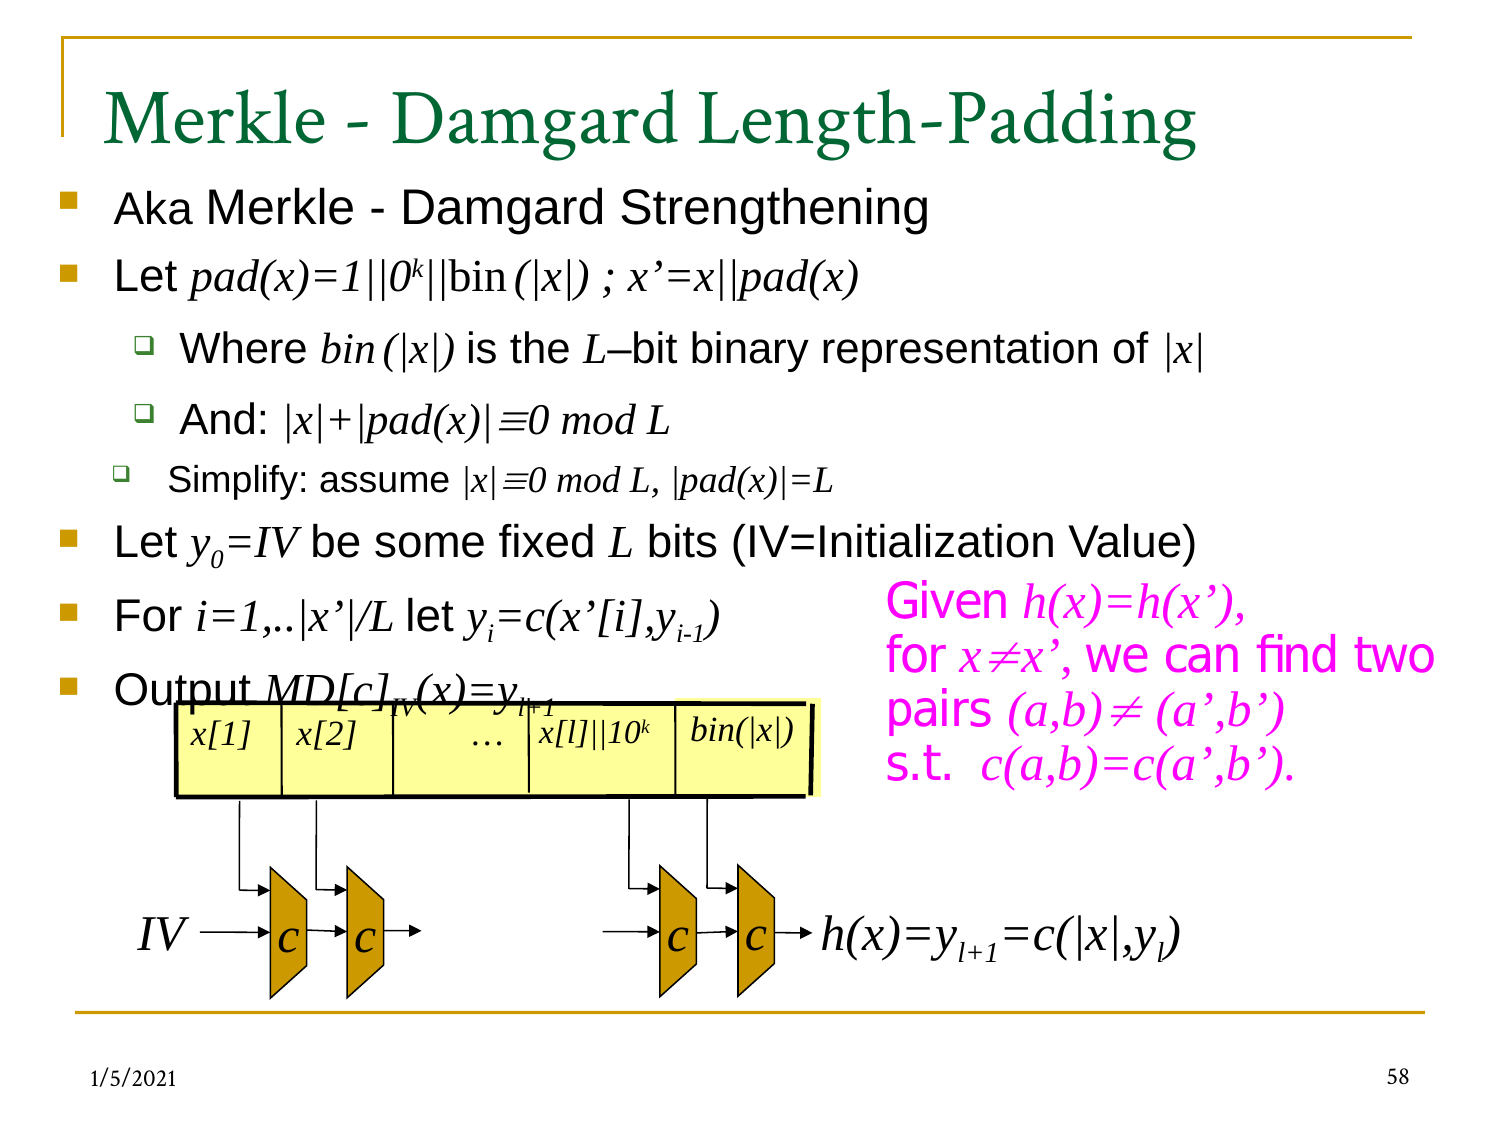

# Merkle - Damgard Length-Padding
Aka Merkle - Damgard Strengthening
Let pad(x)=1||0k||bin (|x|) ; x’=x||pad(x)
Where bin (|x|) is the L–bit binary representation of |x|
And: |x|+|pad(x)|≡0 mod L
Simplify: assume |x|≡0 mod L, |pad(x)|=L
Let y0=IV be some fixed L bits (IV=Initialization Value)
For i=1,..|x’|/L let yi=c(x’[i],yi-1)
Output MD[c]IV(x)=yl+1
Given h(x)=h(x’),
for x≠x’, we can find two
pairs (a,b)≠ (a’,b’)
s.t.  c(a,b)=c(a’,b’).

bin(|x|)
x[1]

x[2]

…

x[l]||10k

IV
h(x)=yl+1=c(|x|,yl)

c
c
c
c

1/5/2021
58